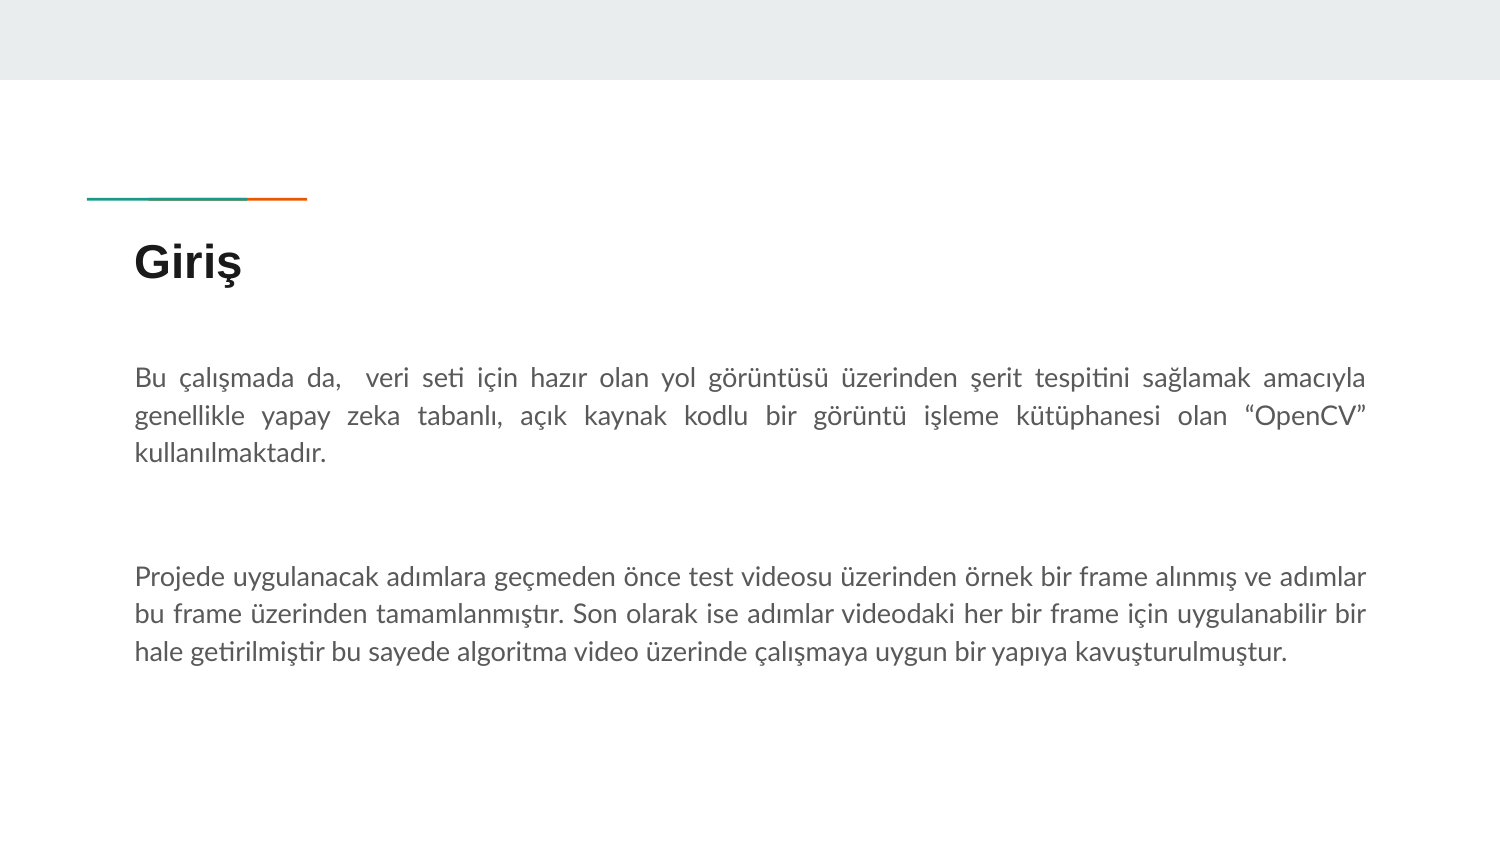

# Giriş
Bu çalışmada da,  veri seti için hazır olan yol görüntüsü üzerinden şerit tespitini sağlamak amacıyla genellikle yapay zeka tabanlı, açık kaynak kodlu bir görüntü işleme kütüphanesi olan “OpenCV” kullanılmaktadır.

Projede uygulanacak adımlara geçmeden önce test videosu üzerinden örnek bir frame alınmış ve adımlar bu frame üzerinden tamamlanmıştır. Son olarak ise adımlar videodaki her bir frame için uygulanabilir bir hale getirilmiştir bu sayede algoritma video üzerinde çalışmaya uygun bir yapıya kavuşturulmuştur.